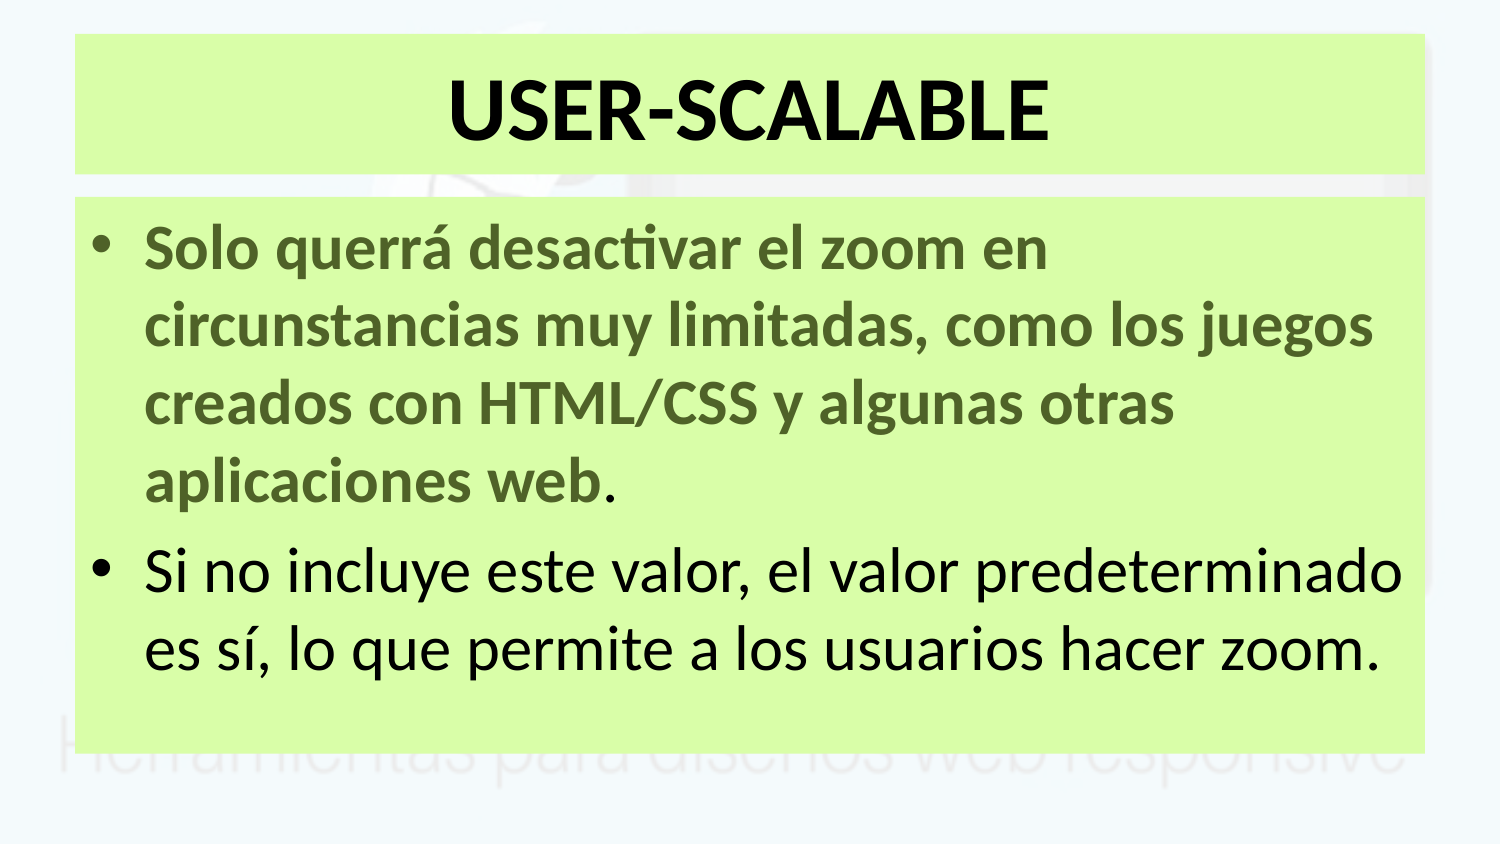

# USER-SCALABLE
Solo querrá desactivar el zoom en circunstancias muy limitadas, como los juegos creados con HTML/CSS y algunas otras aplicaciones web.
Si no incluye este valor, el valor predeterminado es sí, lo que permite a los usuarios hacer zoom.